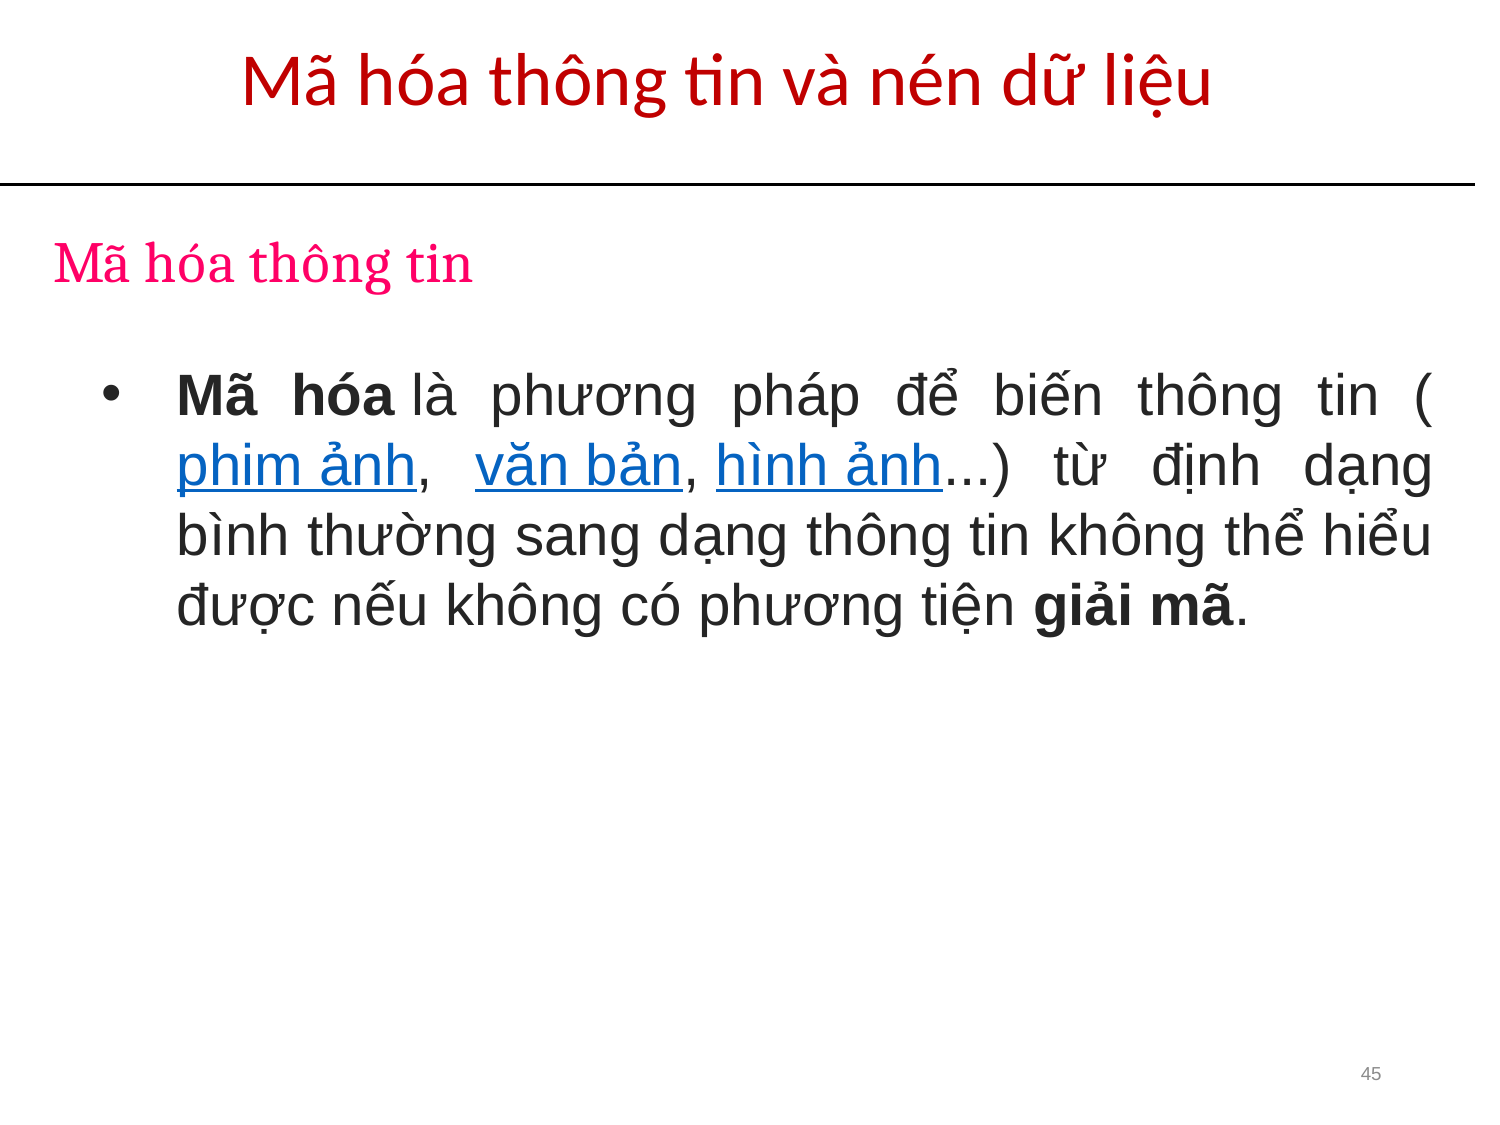

# Mã hóa thông tin và nén dữ liệu
Mã hóa thông tin

Mã hóa là phương pháp để biến thông tin (phim ảnh, văn bản, hình ảnh...) từ định dạng bình thường sang dạng thông tin không thể hiểu được nếu không có phương tiện giải mã.
45